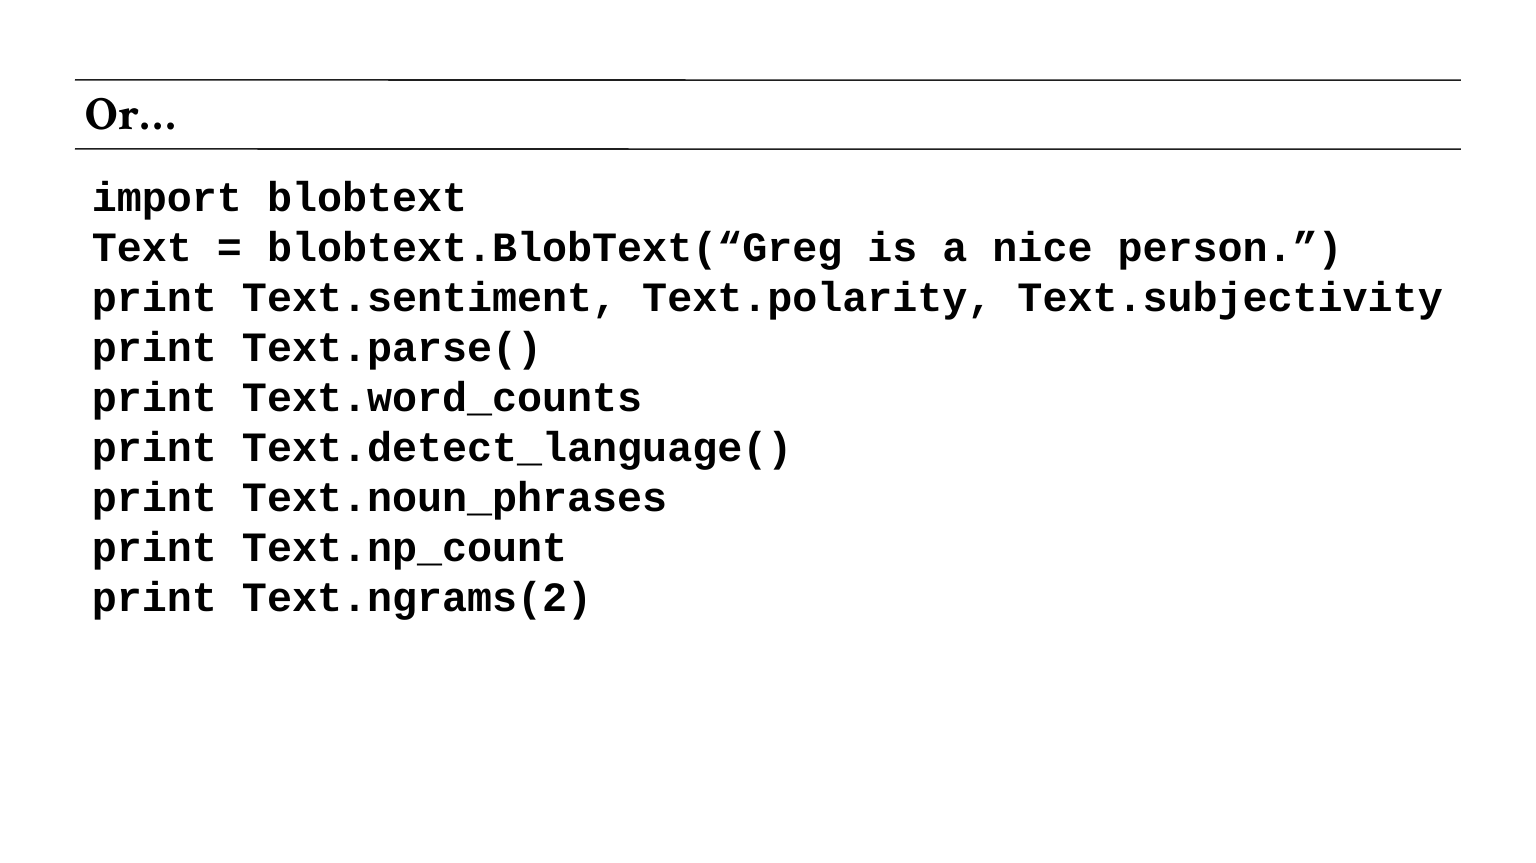

# Or…
import blobtext
Text = blobtext.BlobText(“Greg is a nice person.”)
print Text.sentiment, Text.polarity, Text.subjectivity
print Text.parse()
print Text.word_counts
print Text.detect_language()
print Text.noun_phrases
print Text.np_count
print Text.ngrams(2)